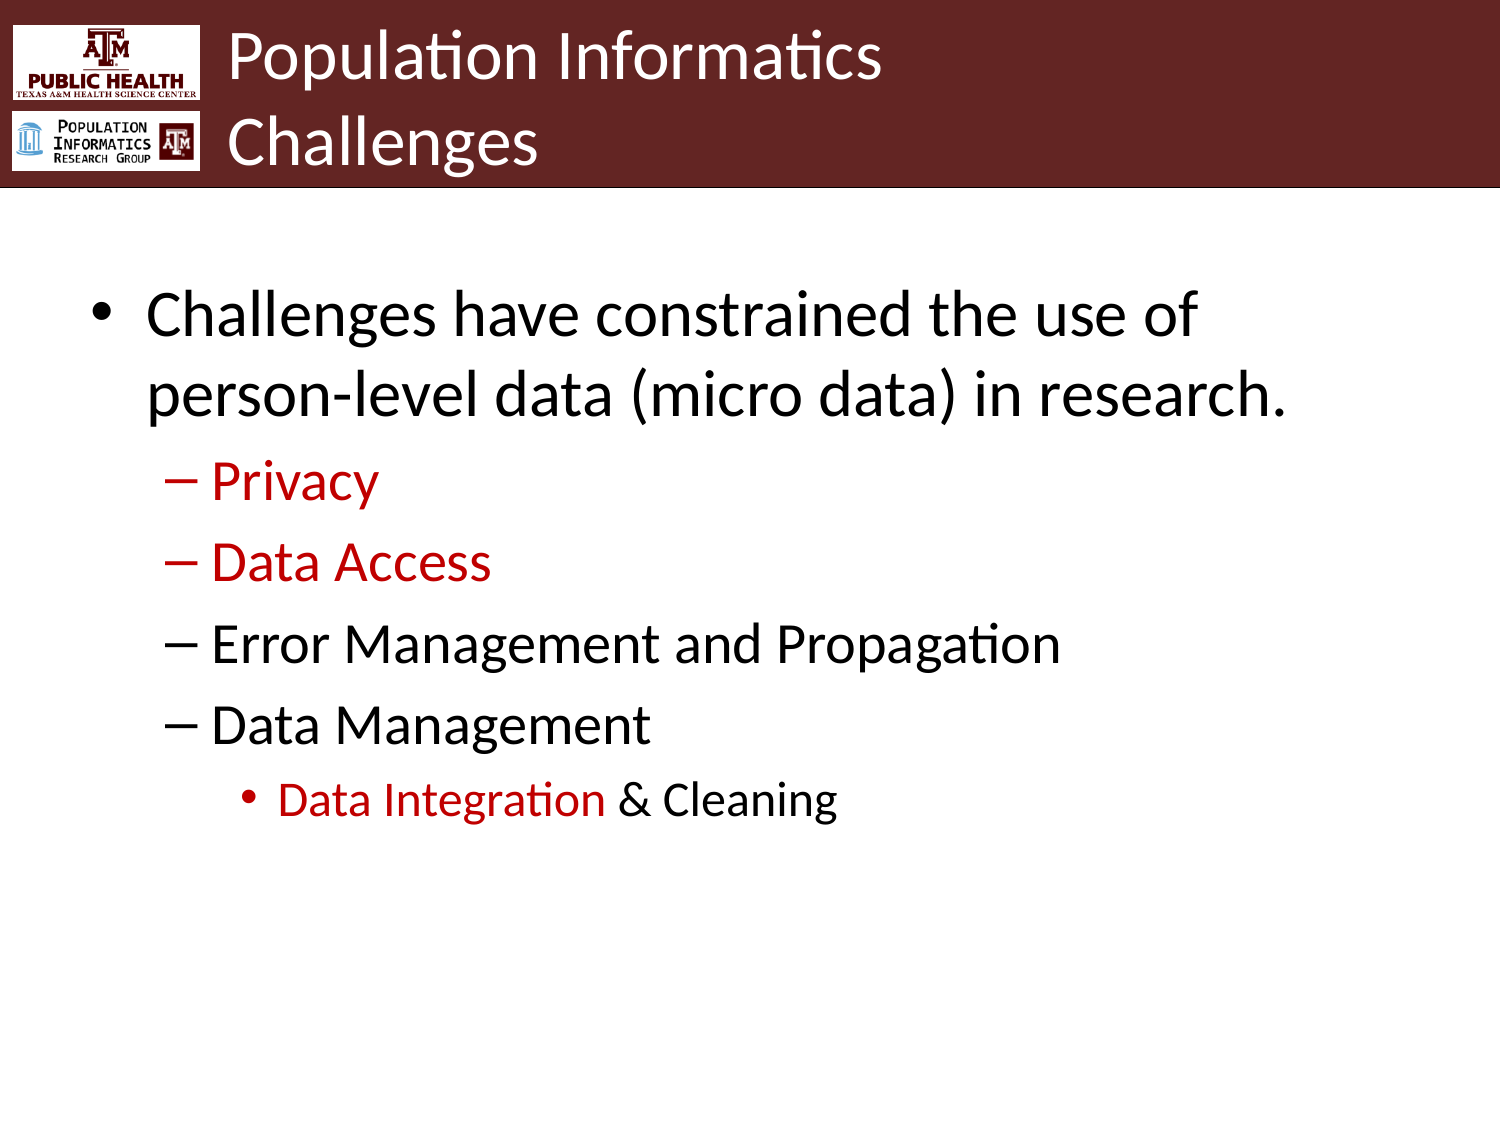

# Population Informatics Challenges
Challenges have constrained the use of person-level data (micro data) in research.
Privacy
Data Access
Error Management and Propagation
Data Management
Data Integration & Cleaning